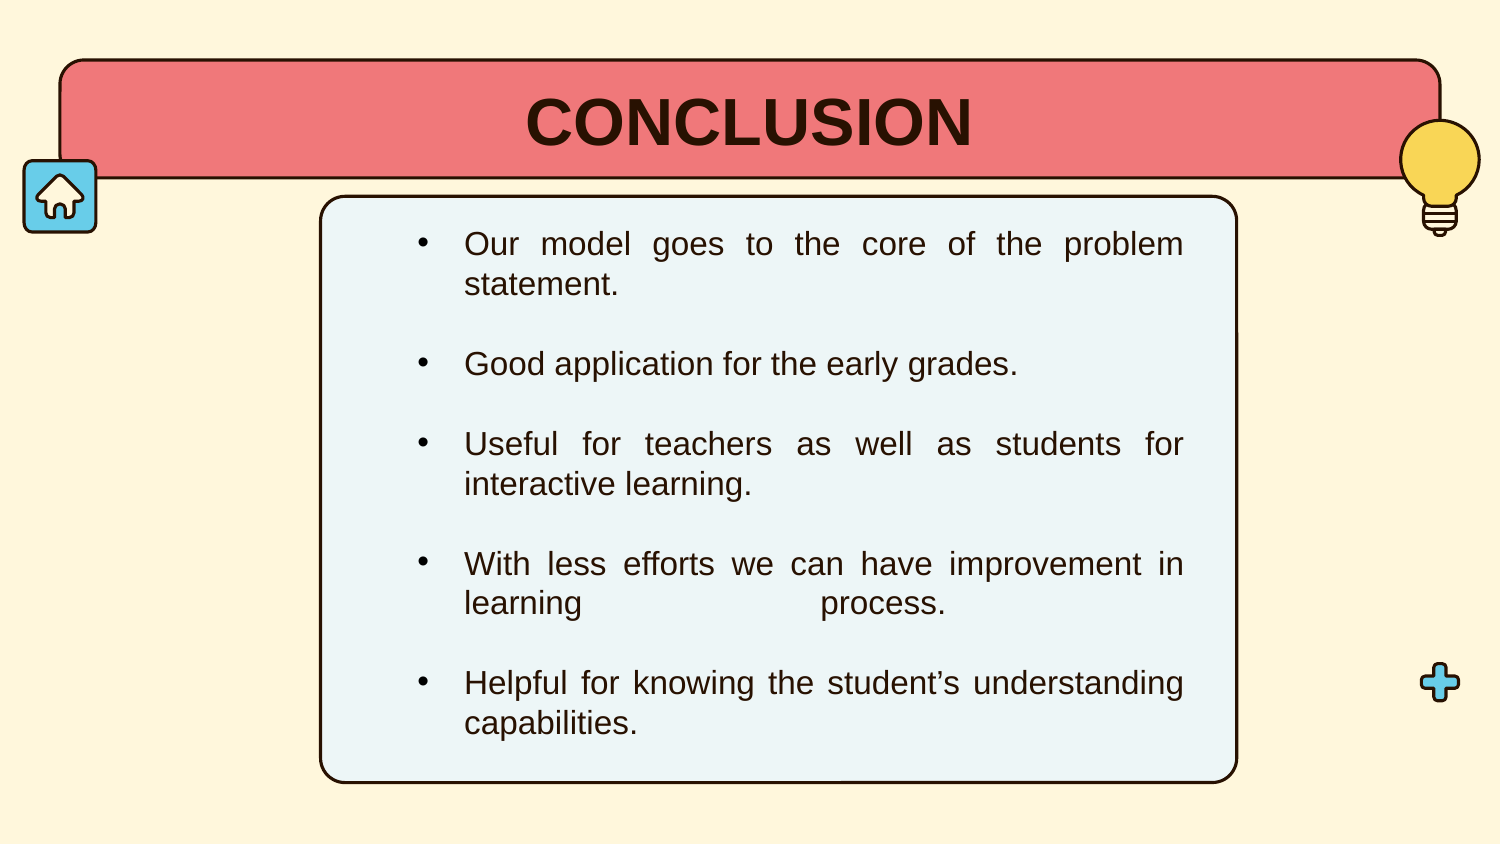

# CONCLUSION

Our model goes to the core of the problem statement.

Good application for the early grades.

Useful for teachers as well as students for interactive learning.

With less efforts we can have improvement in learning process.
Helpful for knowing the student’s understanding capabilities.